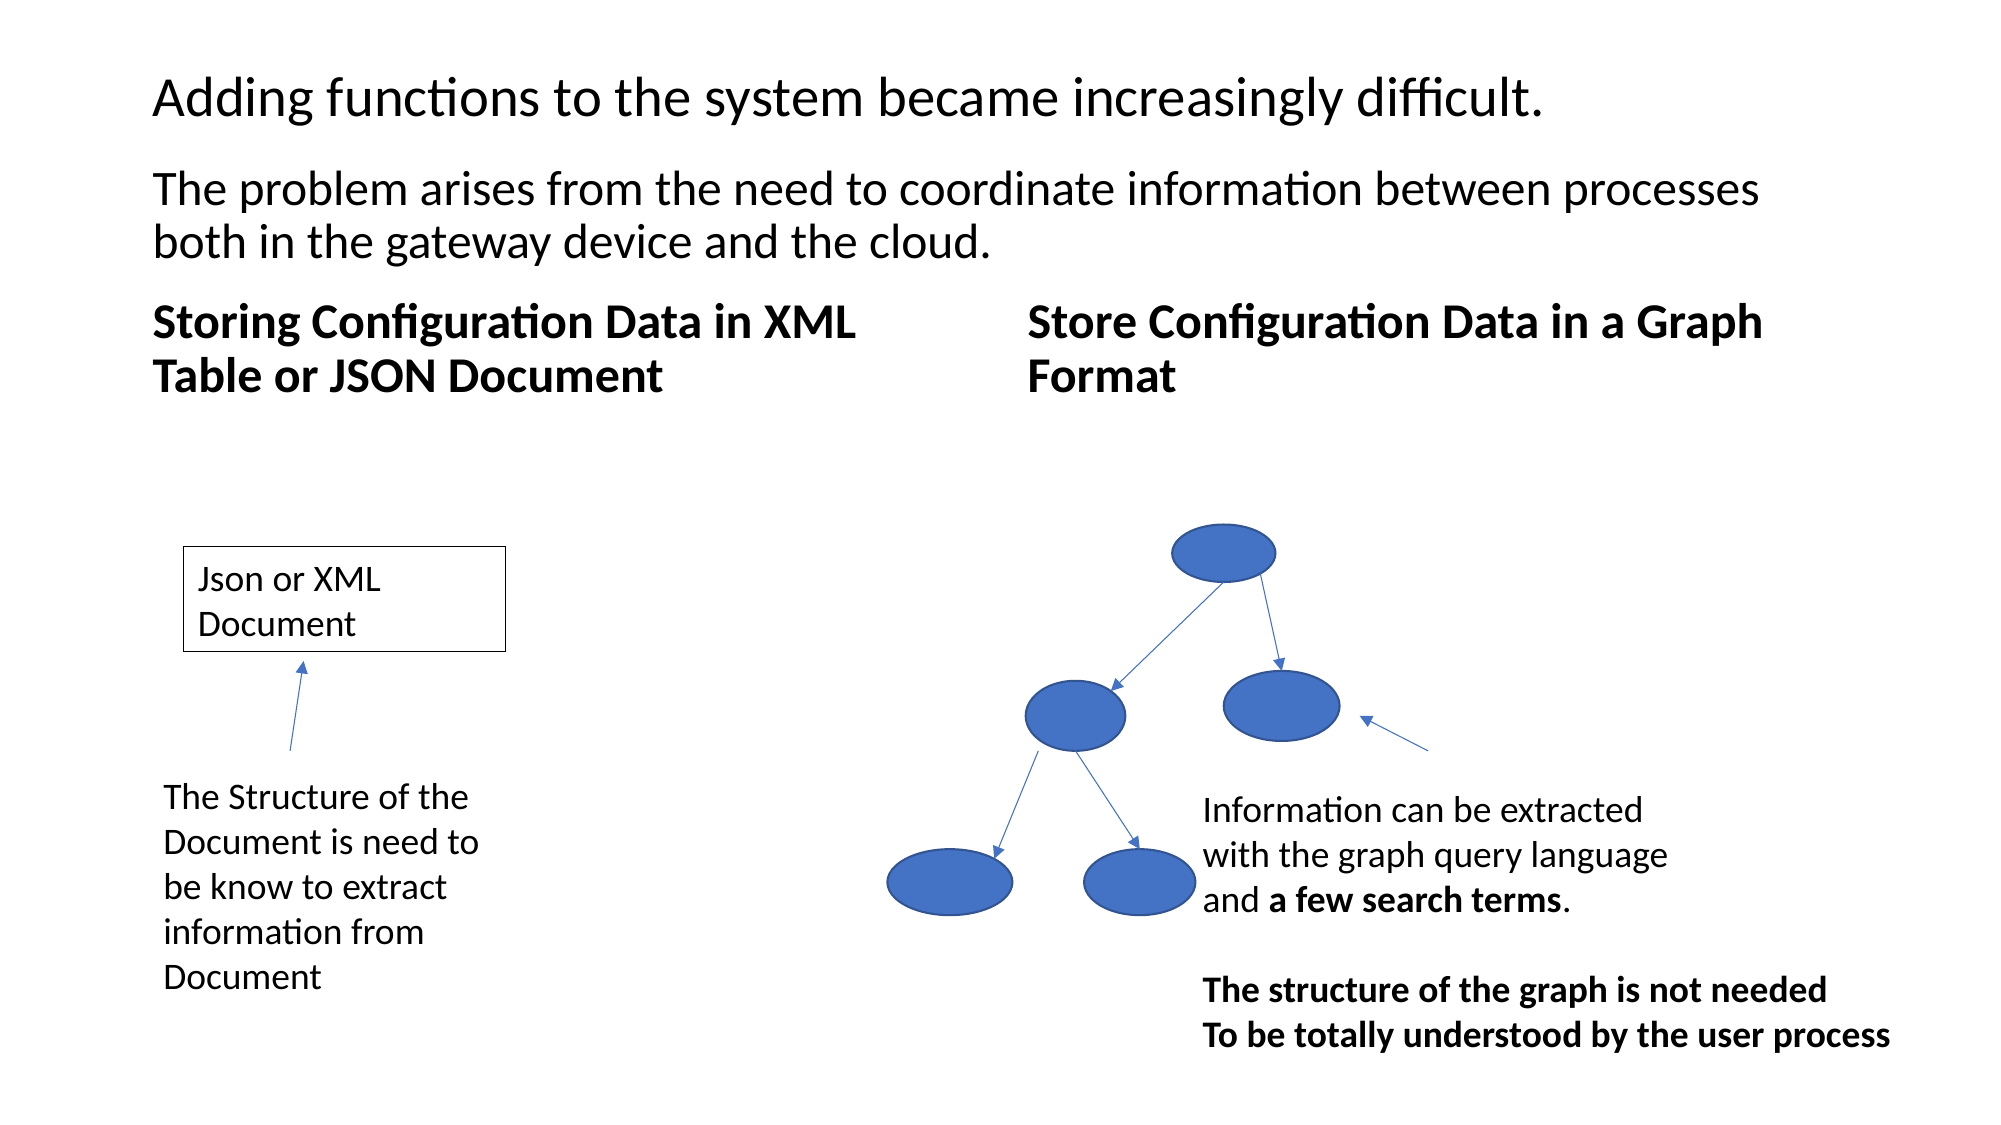

# Adding functions to the system became increasingly difficult. The problem arises from the need to coordinate information between processes both in the gateway device and the cloud.
Storing Configuration Data in XML Table or JSON Document
Store Configuration Data in a Graph Format

Json or XML Document

The Structure of the Document is need to be know to extract information from Document
Information can be extracted
with the graph query language
and a few search terms.

The structure of the graph is not needed
To be totally understood by the user process